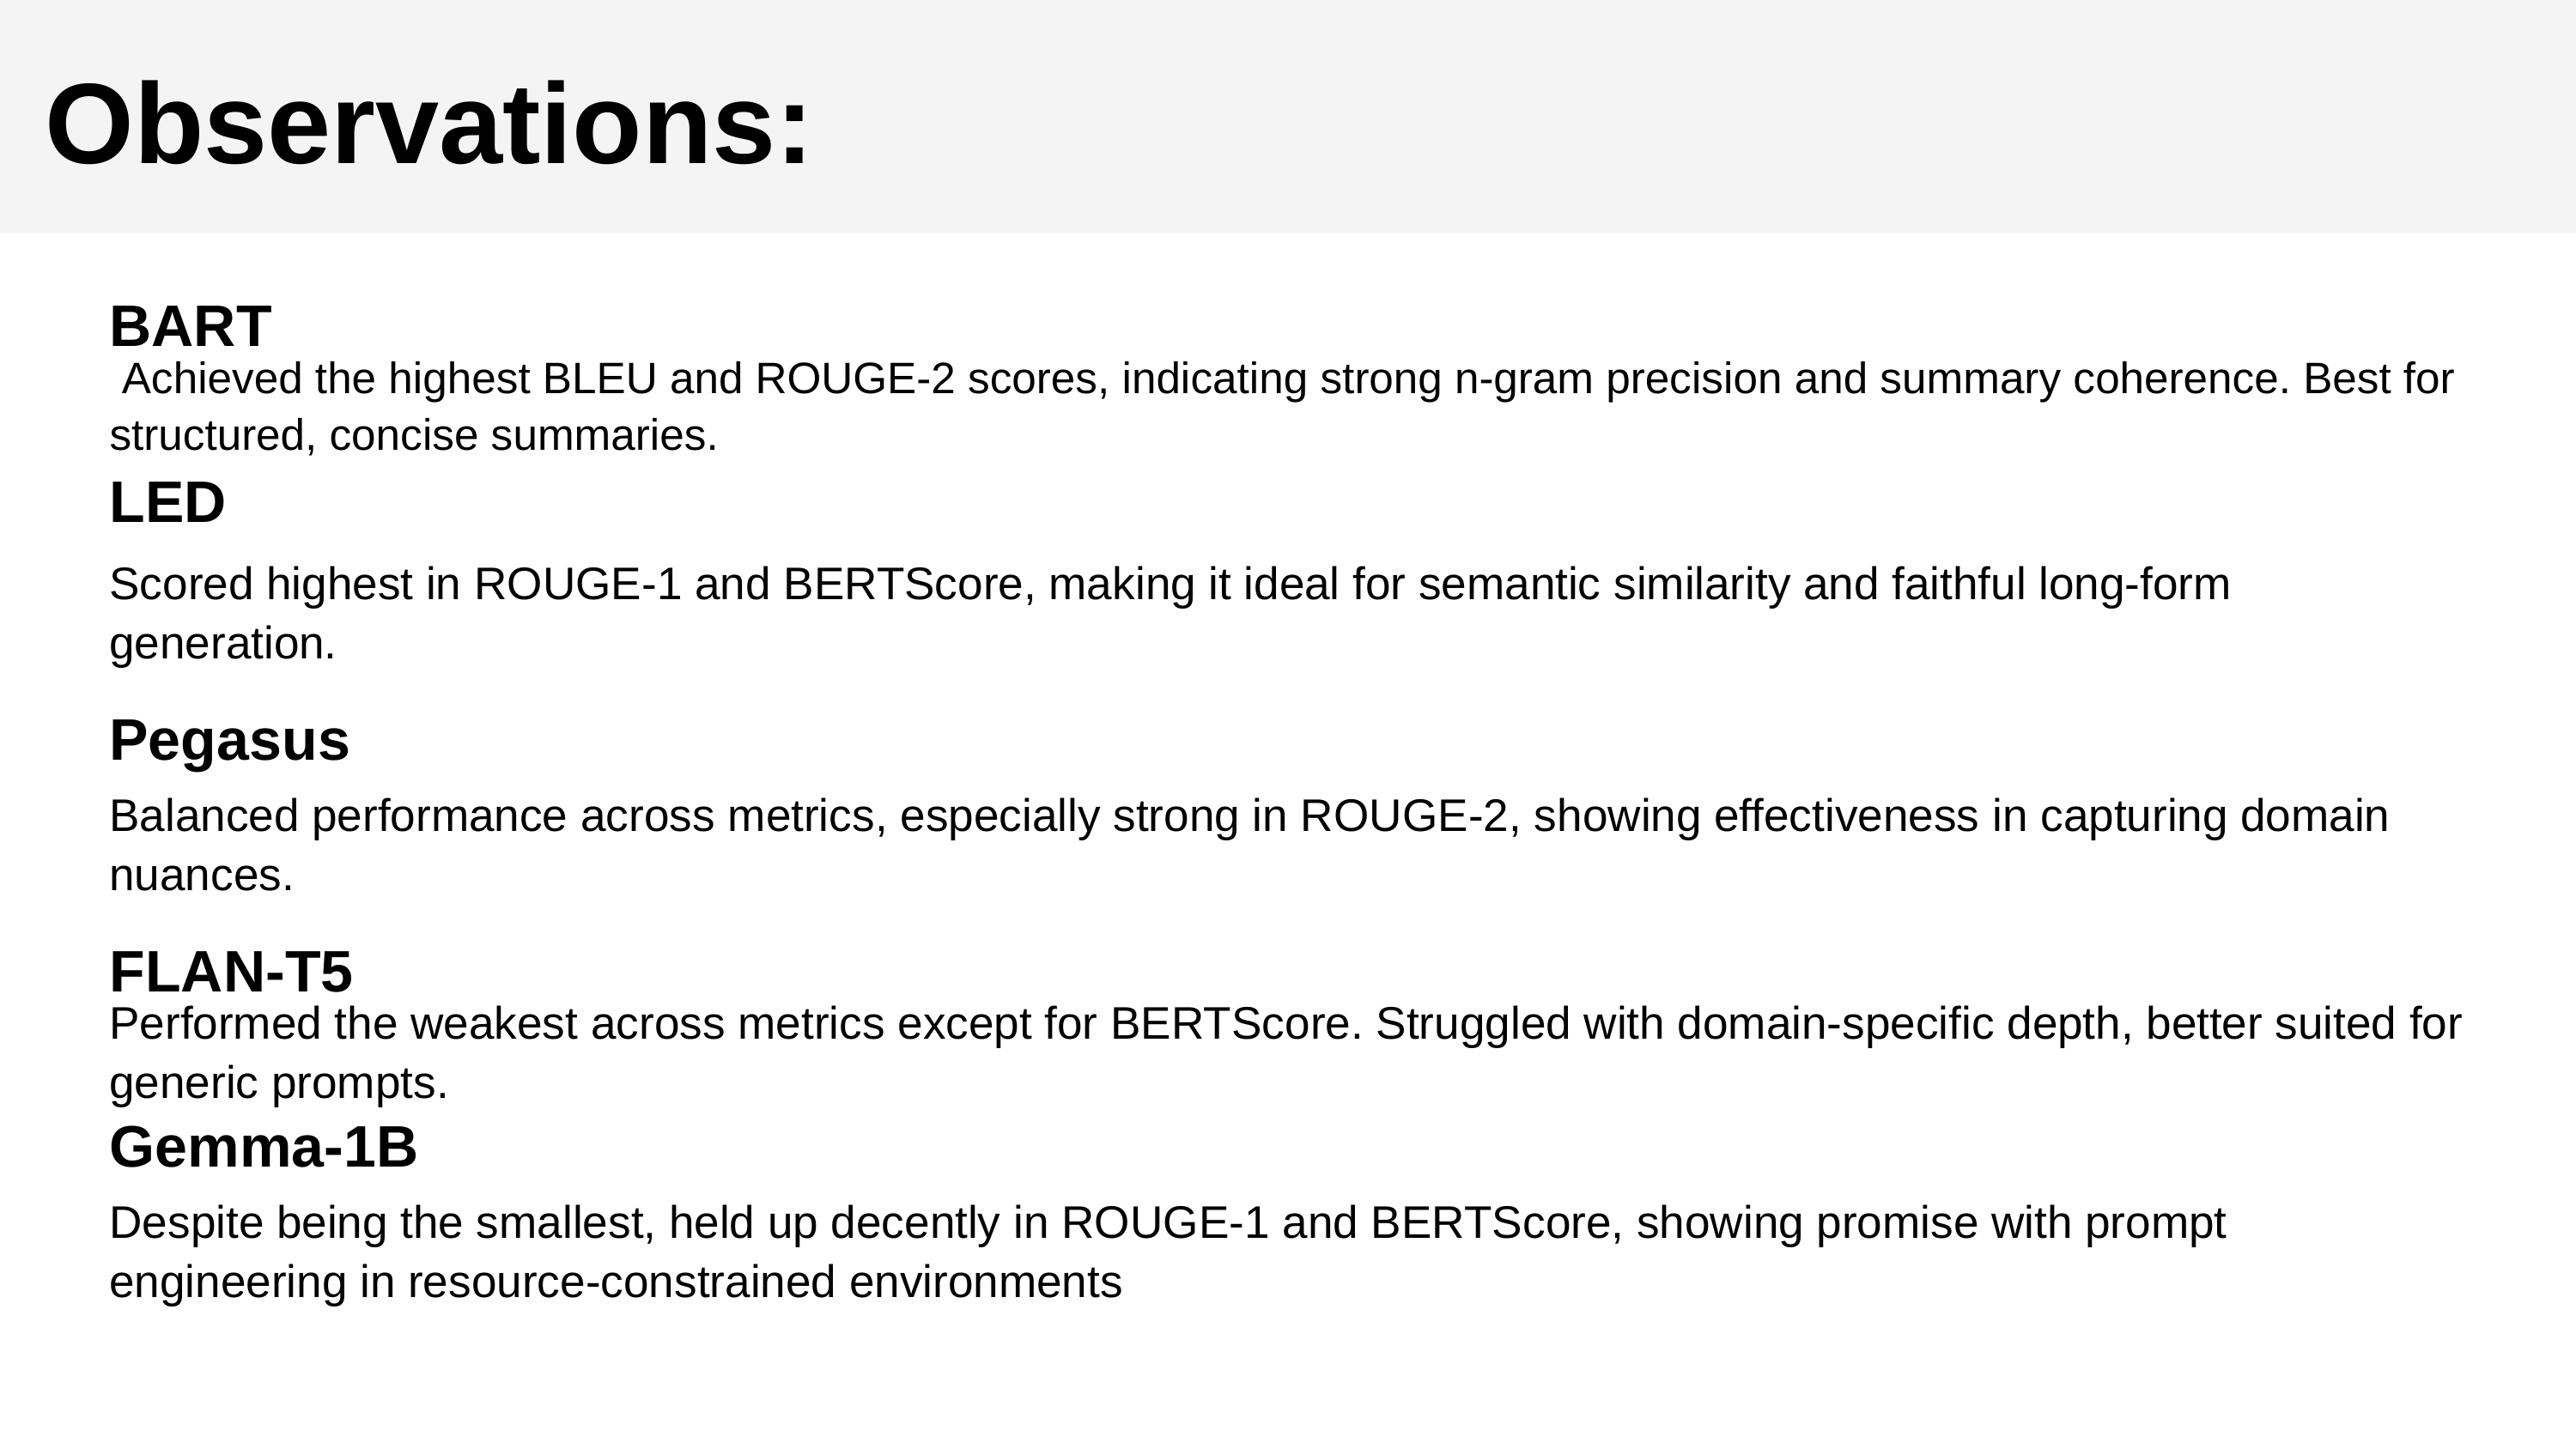

Observations:
BART
 Achieved the highest BLEU and ROUGE-2 scores, indicating strong n-gram precision and summary coherence. Best for structured, concise summaries.
LED
Scored highest in ROUGE-1 and BERTScore, making it ideal for semantic similarity and faithful long-form generation.
Pegasus
Balanced performance across metrics, especially strong in ROUGE-2, showing effectiveness in capturing domain nuances.

FLAN-T5
Performed the weakest across metrics except for BERTScore. Struggled with domain-specific depth, better suited for generic prompts.
Gemma-1B
Despite being the smallest, held up decently in ROUGE-1 and BERTScore, showing promise with prompt engineering in resource-constrained environments